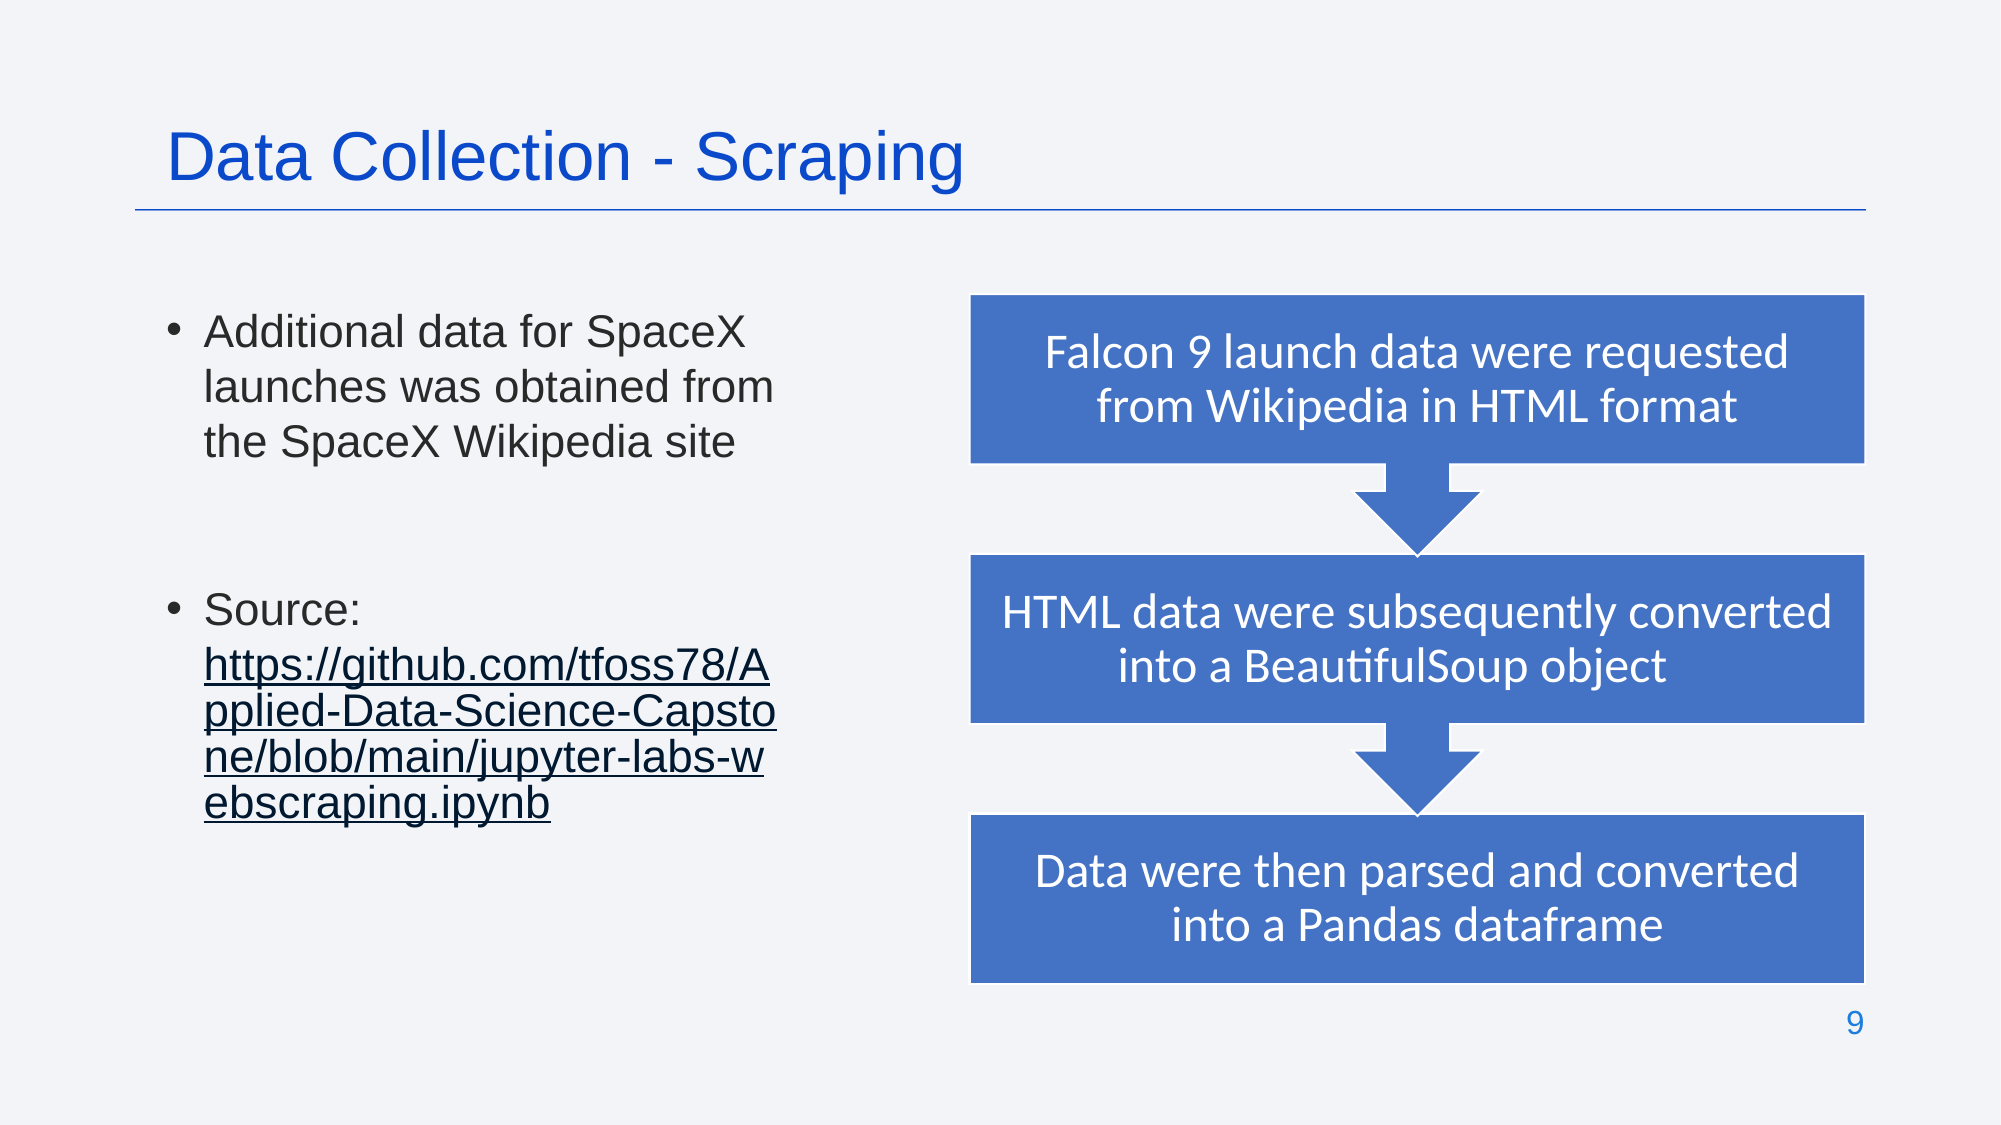

Data Collection - Scraping
Additional data for SpaceX launches was obtained from the SpaceX Wikipedia site

Source: https://github.com/tfoss78/Applied-Data-Science-Capstone/blob/main/jupyter-labs-webscraping.ipynb

Data were then parsed and converted into a Pandas dataframe
HTML data were subsequently converted into a BeautifulSoup object
Falcon 9 launch data were requested from Wikipedia in HTML format
9